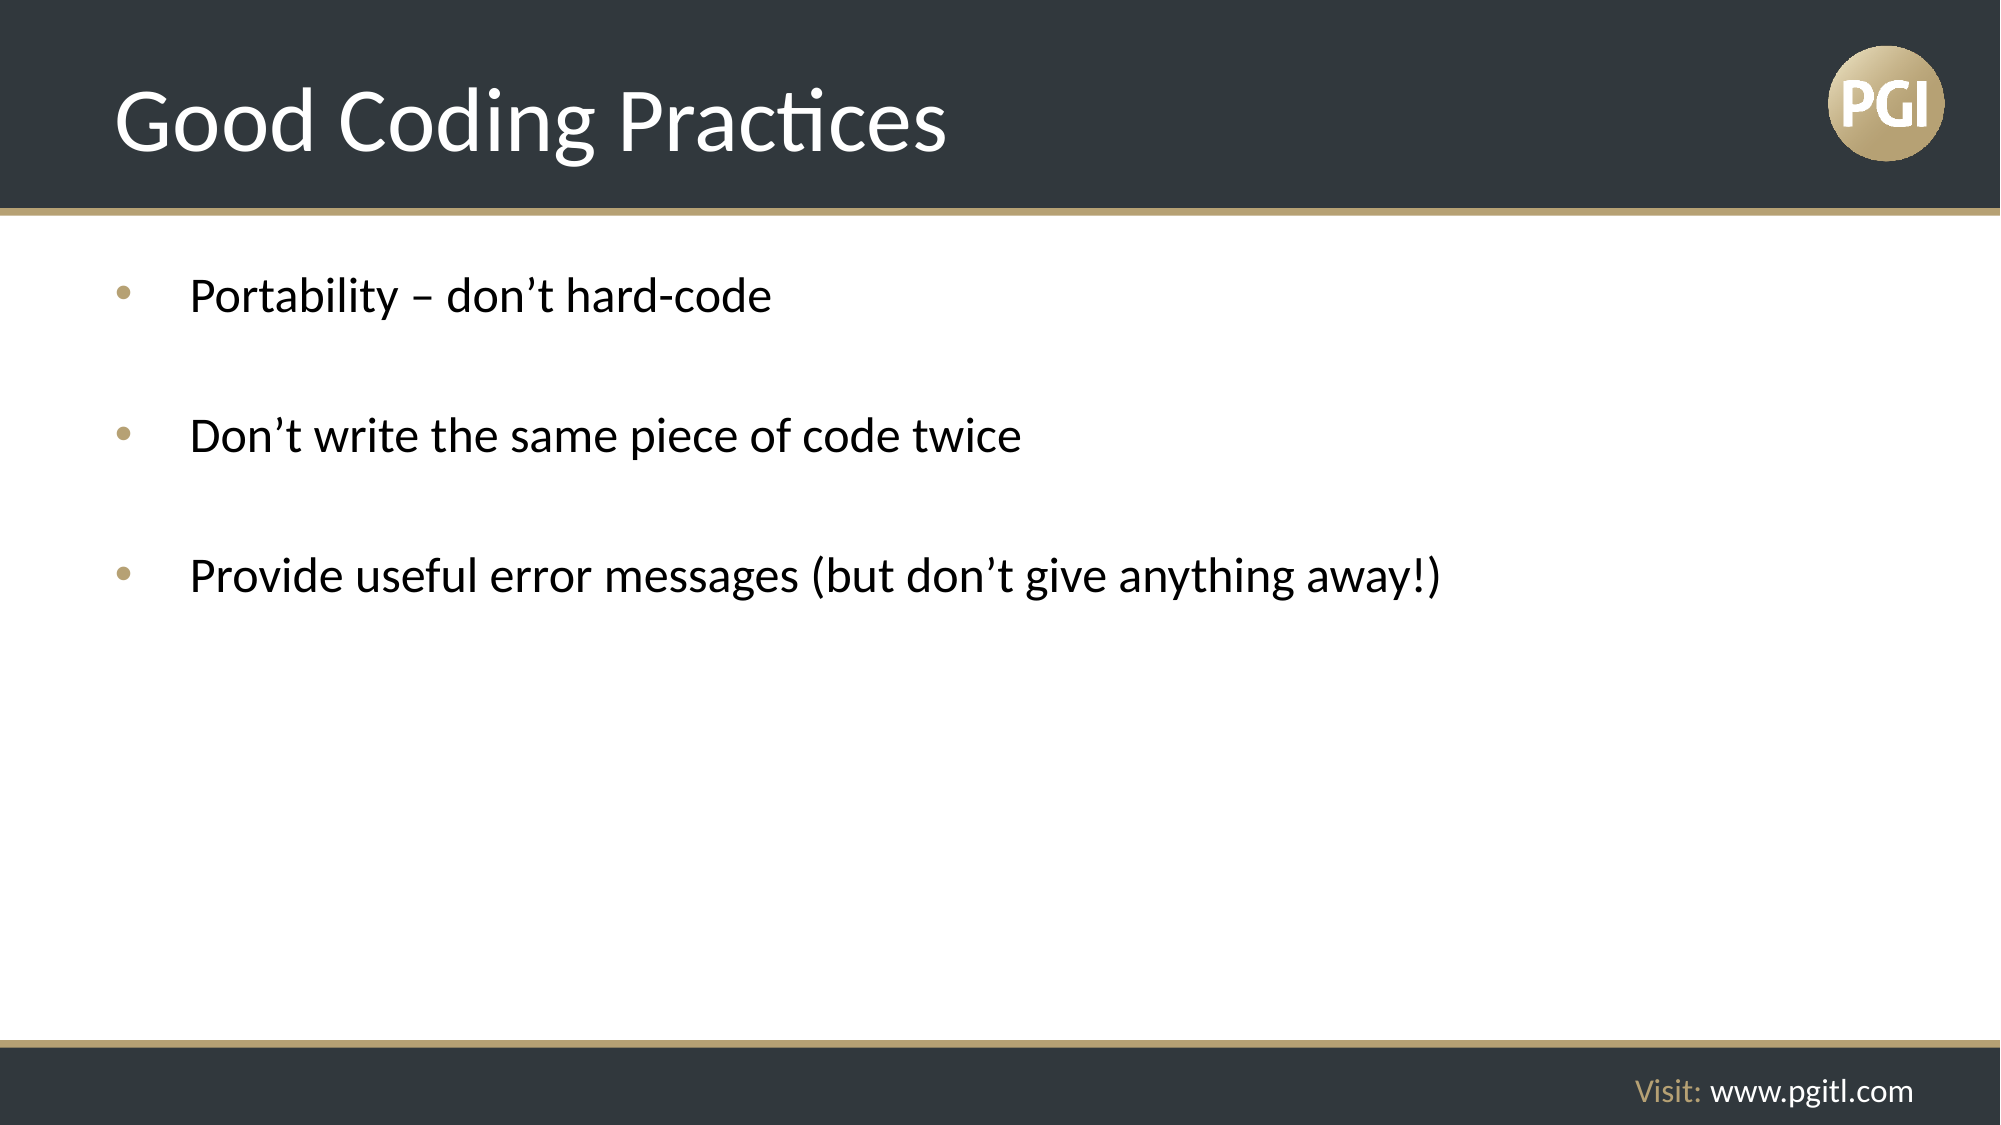

# Good Coding Practices
Portability – don’t hard-code

Don’t write the same piece of code twice

Provide useful error messages (but don’t give anything away!)